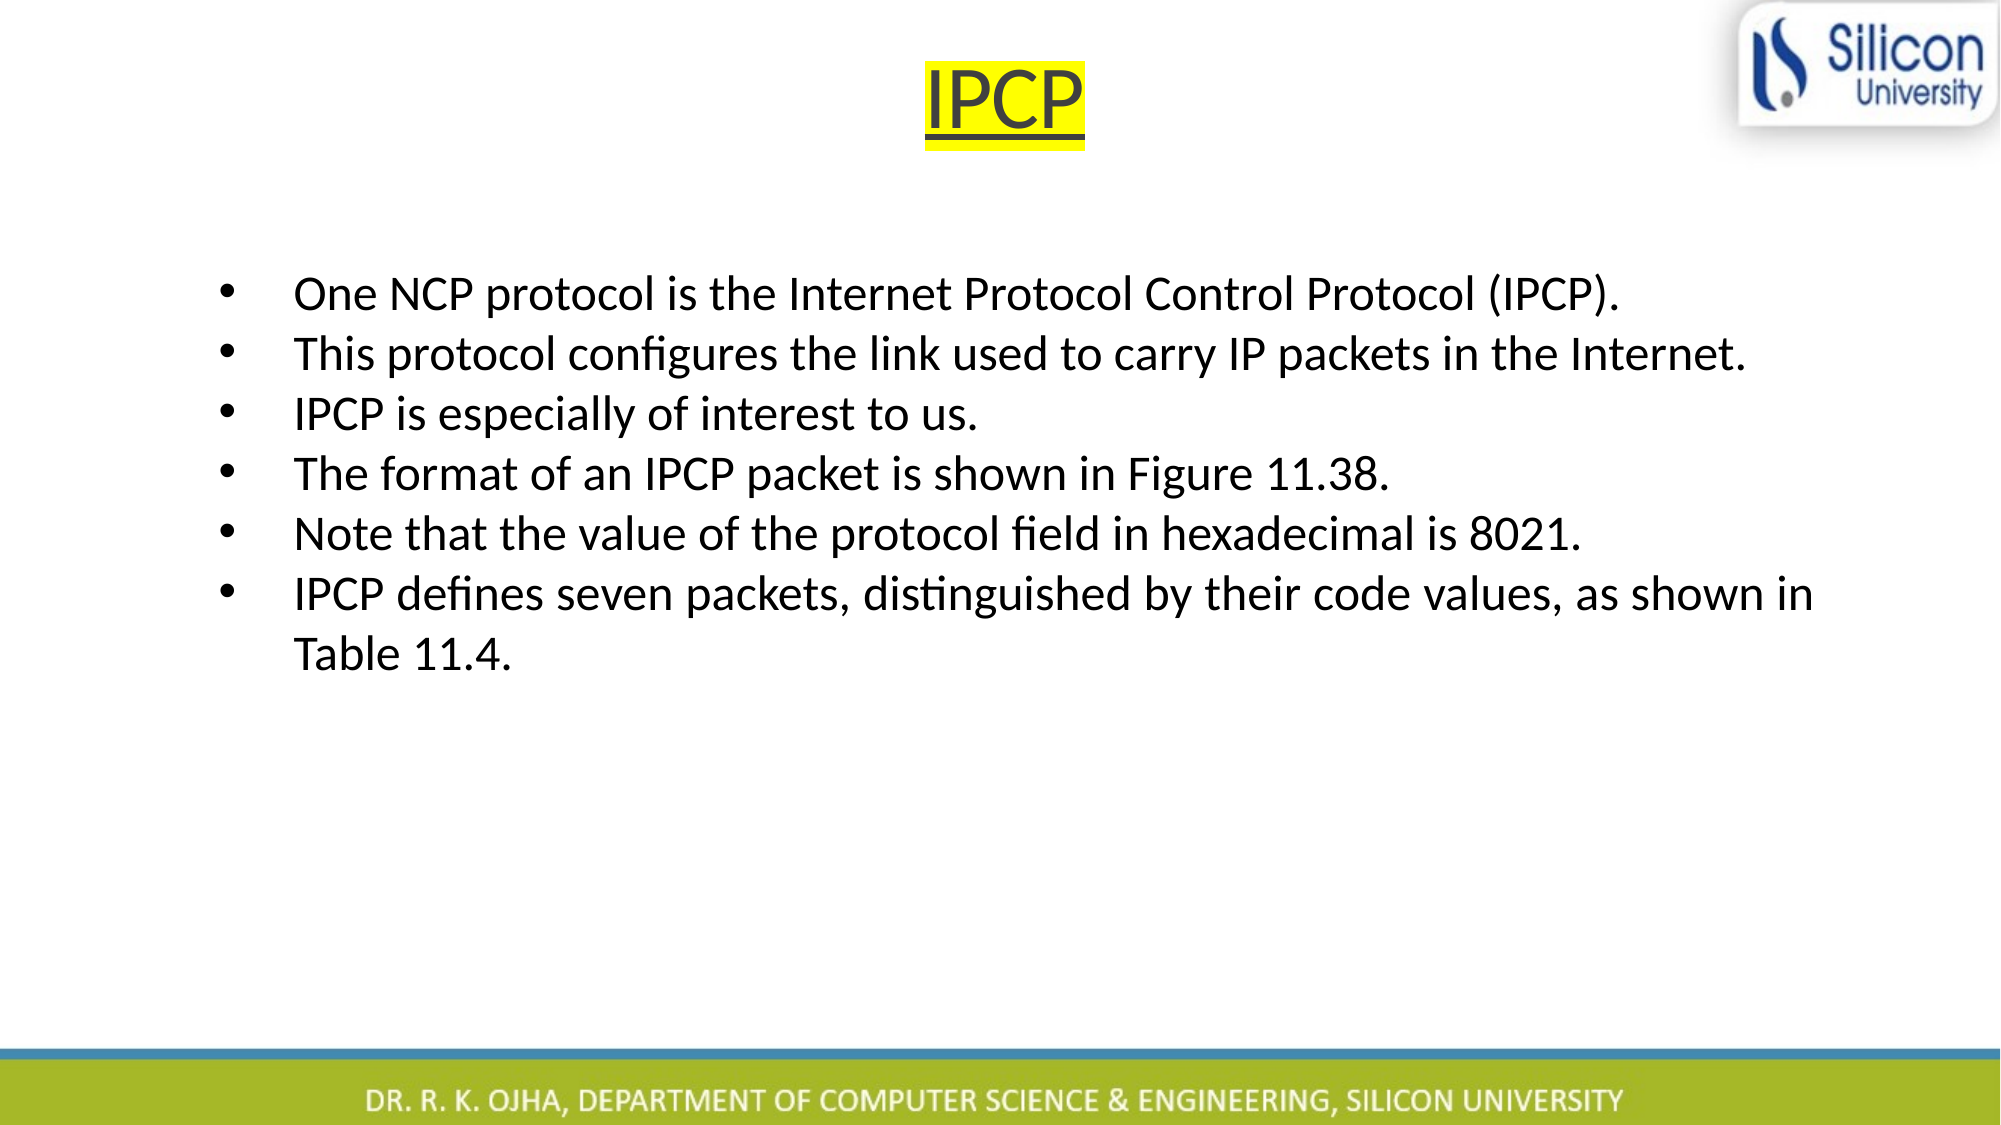

# IPCP
One NCP protocol is the Internet Protocol Control Protocol (IPCP).
This protocol configures the link used to carry IP packets in the Internet.
IPCP is especially of interest to us.
The format of an IPCP packet is shown in Figure 11.38.
Note that the value of the protocol field in hexadecimal is 8021.
IPCP defines seven packets, distinguished by their code values, as shown in Table 11.4.
109